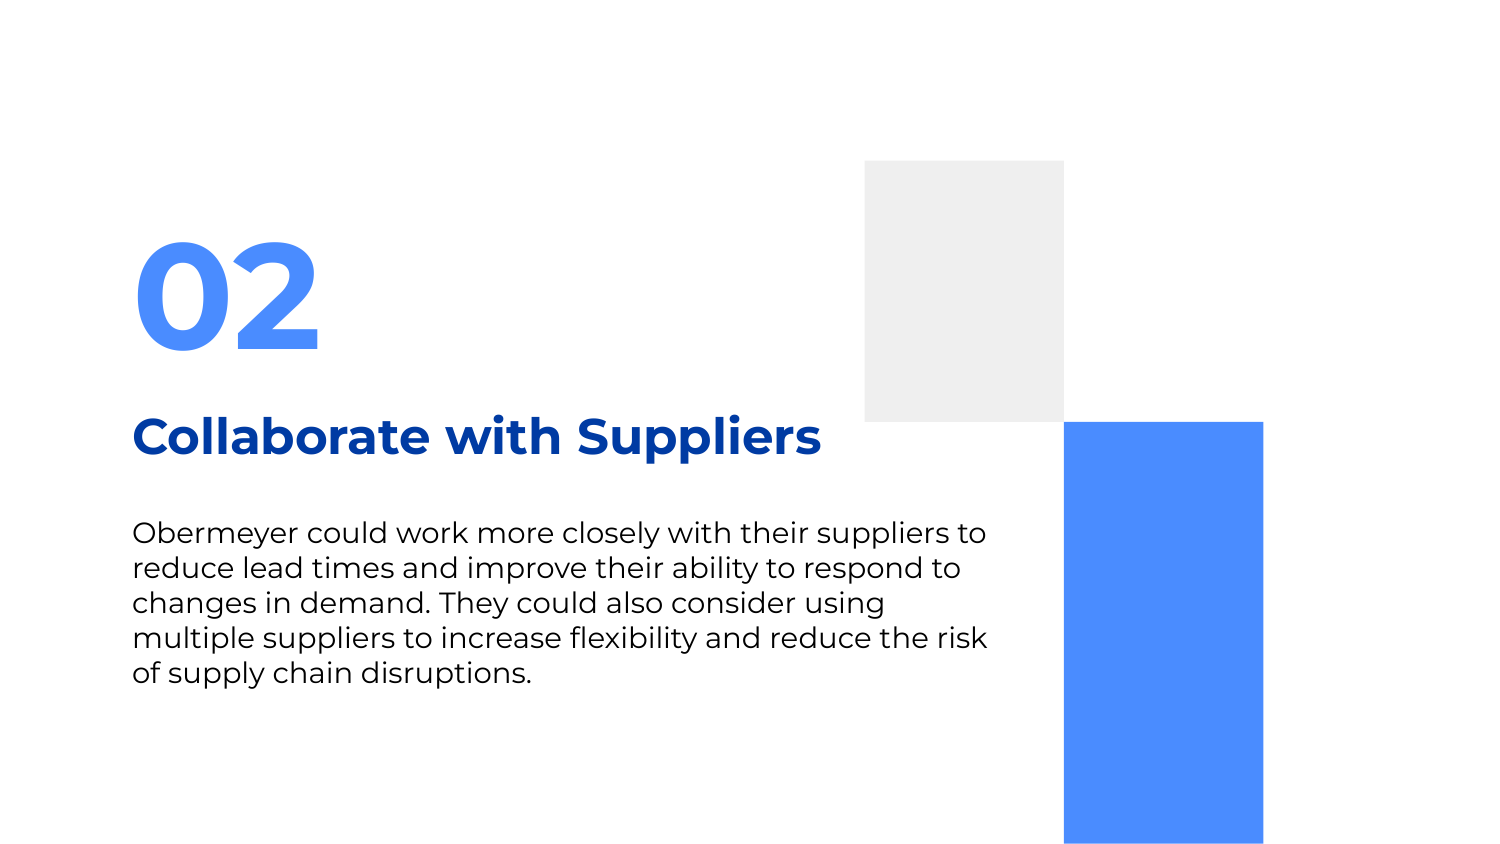

02
# Collaborate with Suppliers
Obermeyer could work more closely with their suppliers to reduce lead times and improve their ability to respond to changes in demand. They could also consider using multiple suppliers to increase flexibility and reduce the risk of supply chain disruptions.